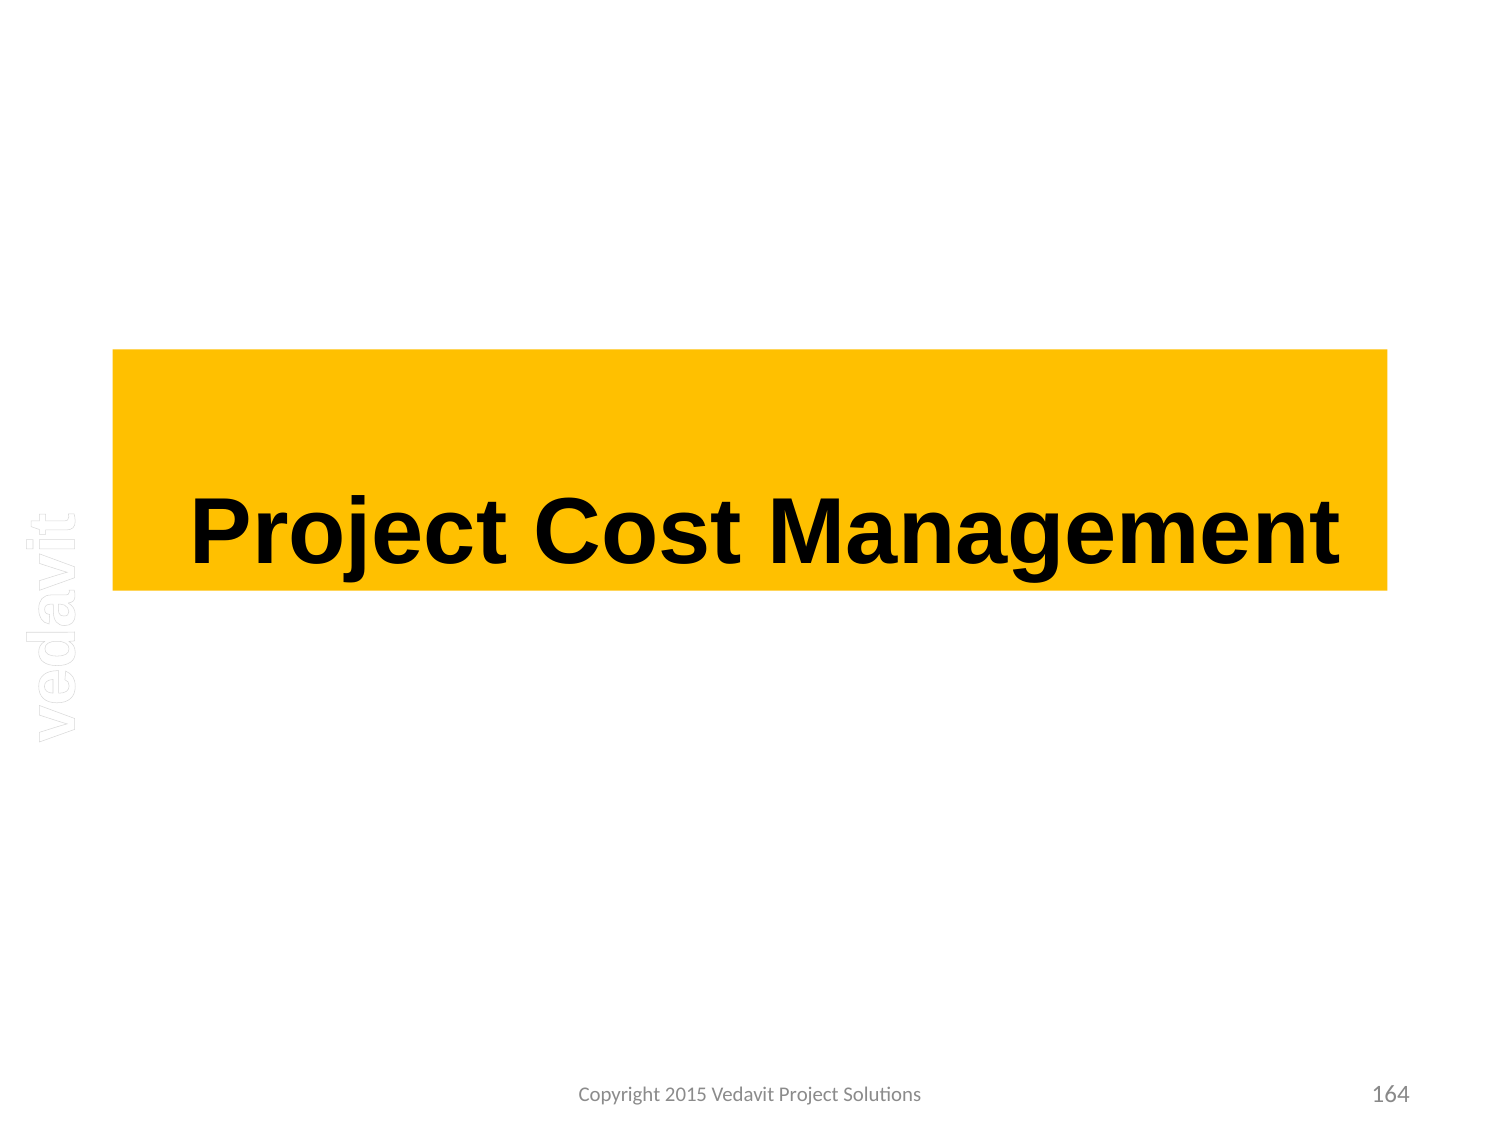

#
Project Cost Management

Copyright 2015 Vedavit Project Solutions
164